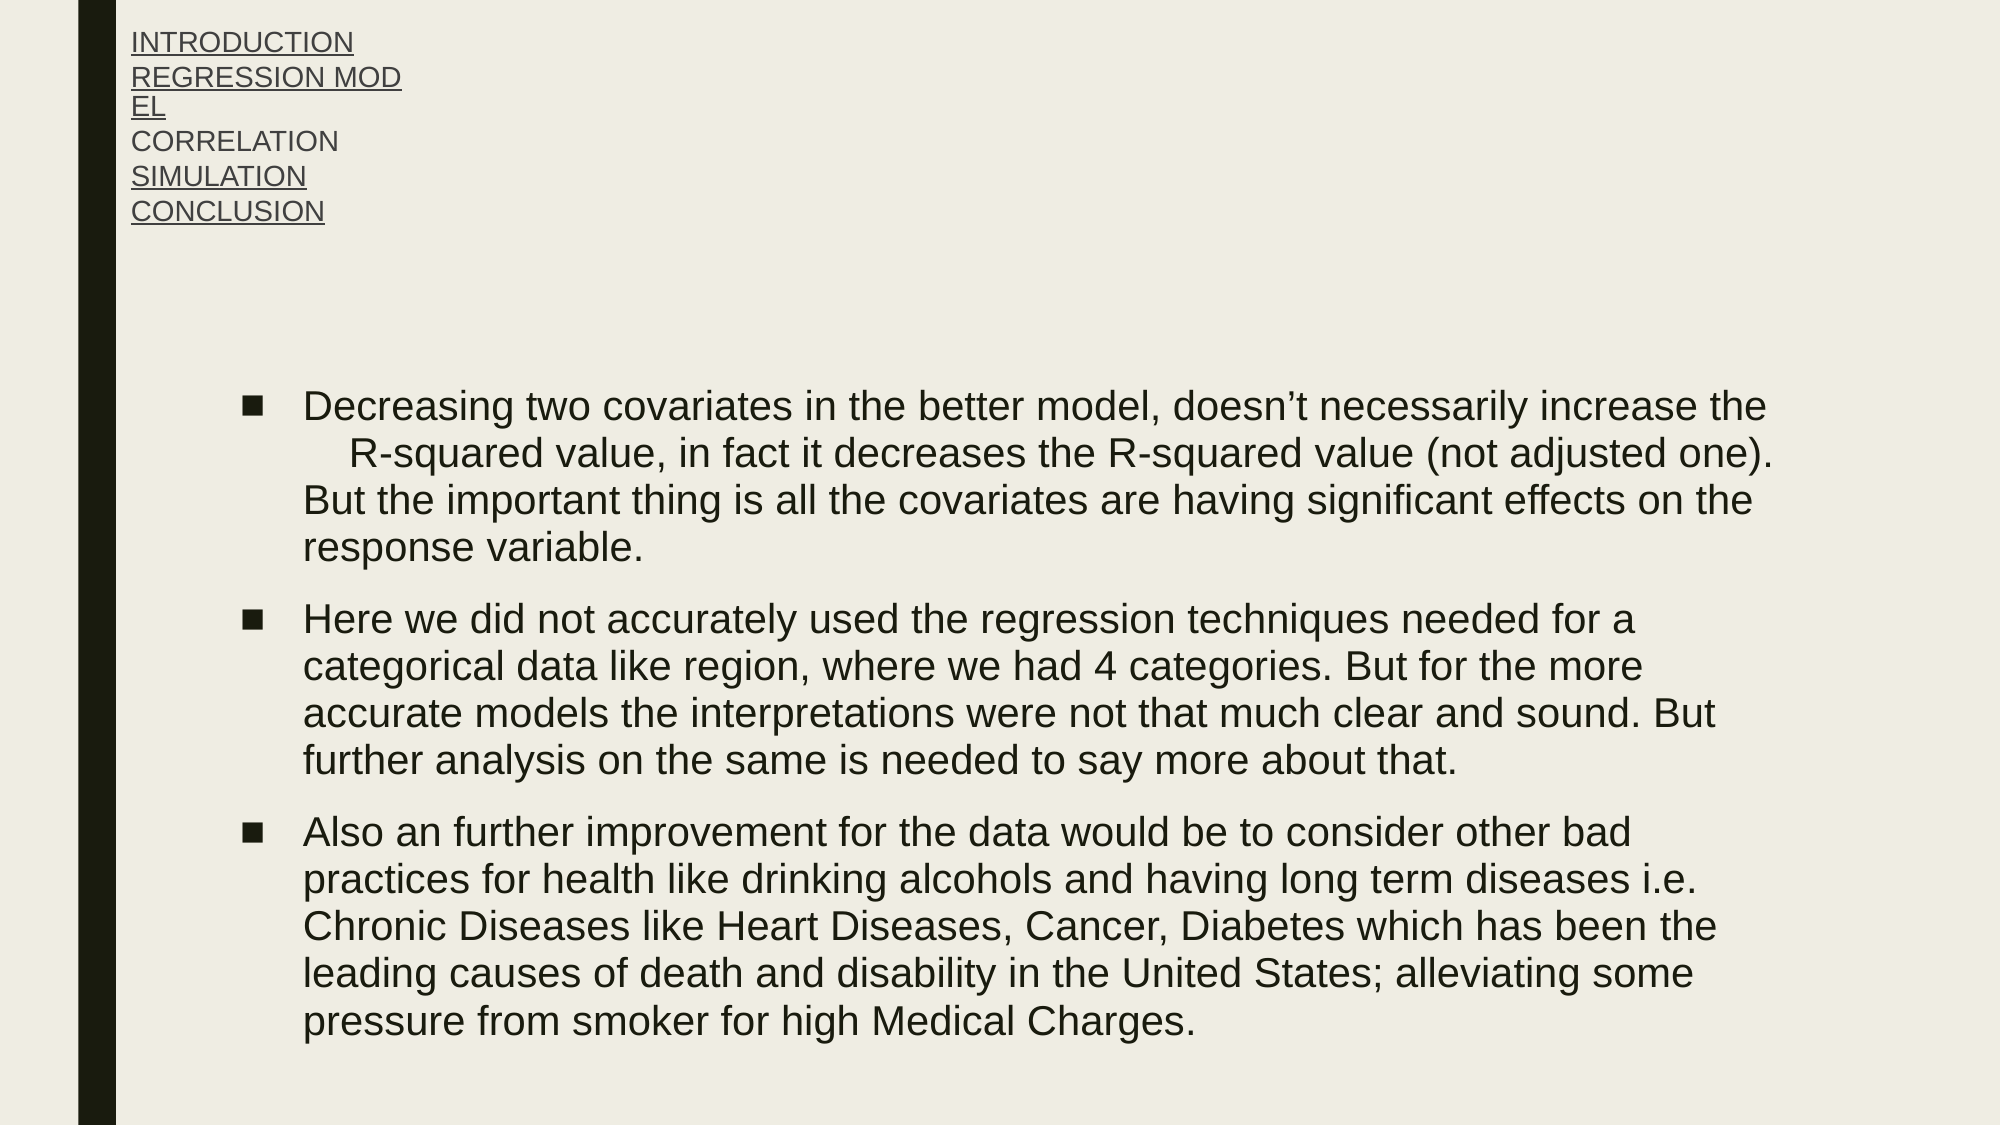

INTRODUCTION
REGRESSION MODEL
CORRELATION
SIMULATION
CONCLUSION
#
Decreasing two covariates in the better model, doesn’t necessarily increase the      R-squared value, in fact it decreases the R-squared value (not adjusted one). But the important thing is all the covariates are having significant effects on the response variable.
Here we did not accurately used the regression techniques needed for a categorical data like region, where we had 4 categories. But for the more accurate models the interpretations were not that much clear and sound. But further analysis on the same is needed to say more about that.
Also an further improvement for the data would be to consider other bad practices for health like drinking alcohols and having long term diseases i.e. Chronic Diseases like Heart Diseases, Cancer, Diabetes which has been the leading causes of death and disability in the United States; alleviating some pressure from smoker for high Medical Charges.